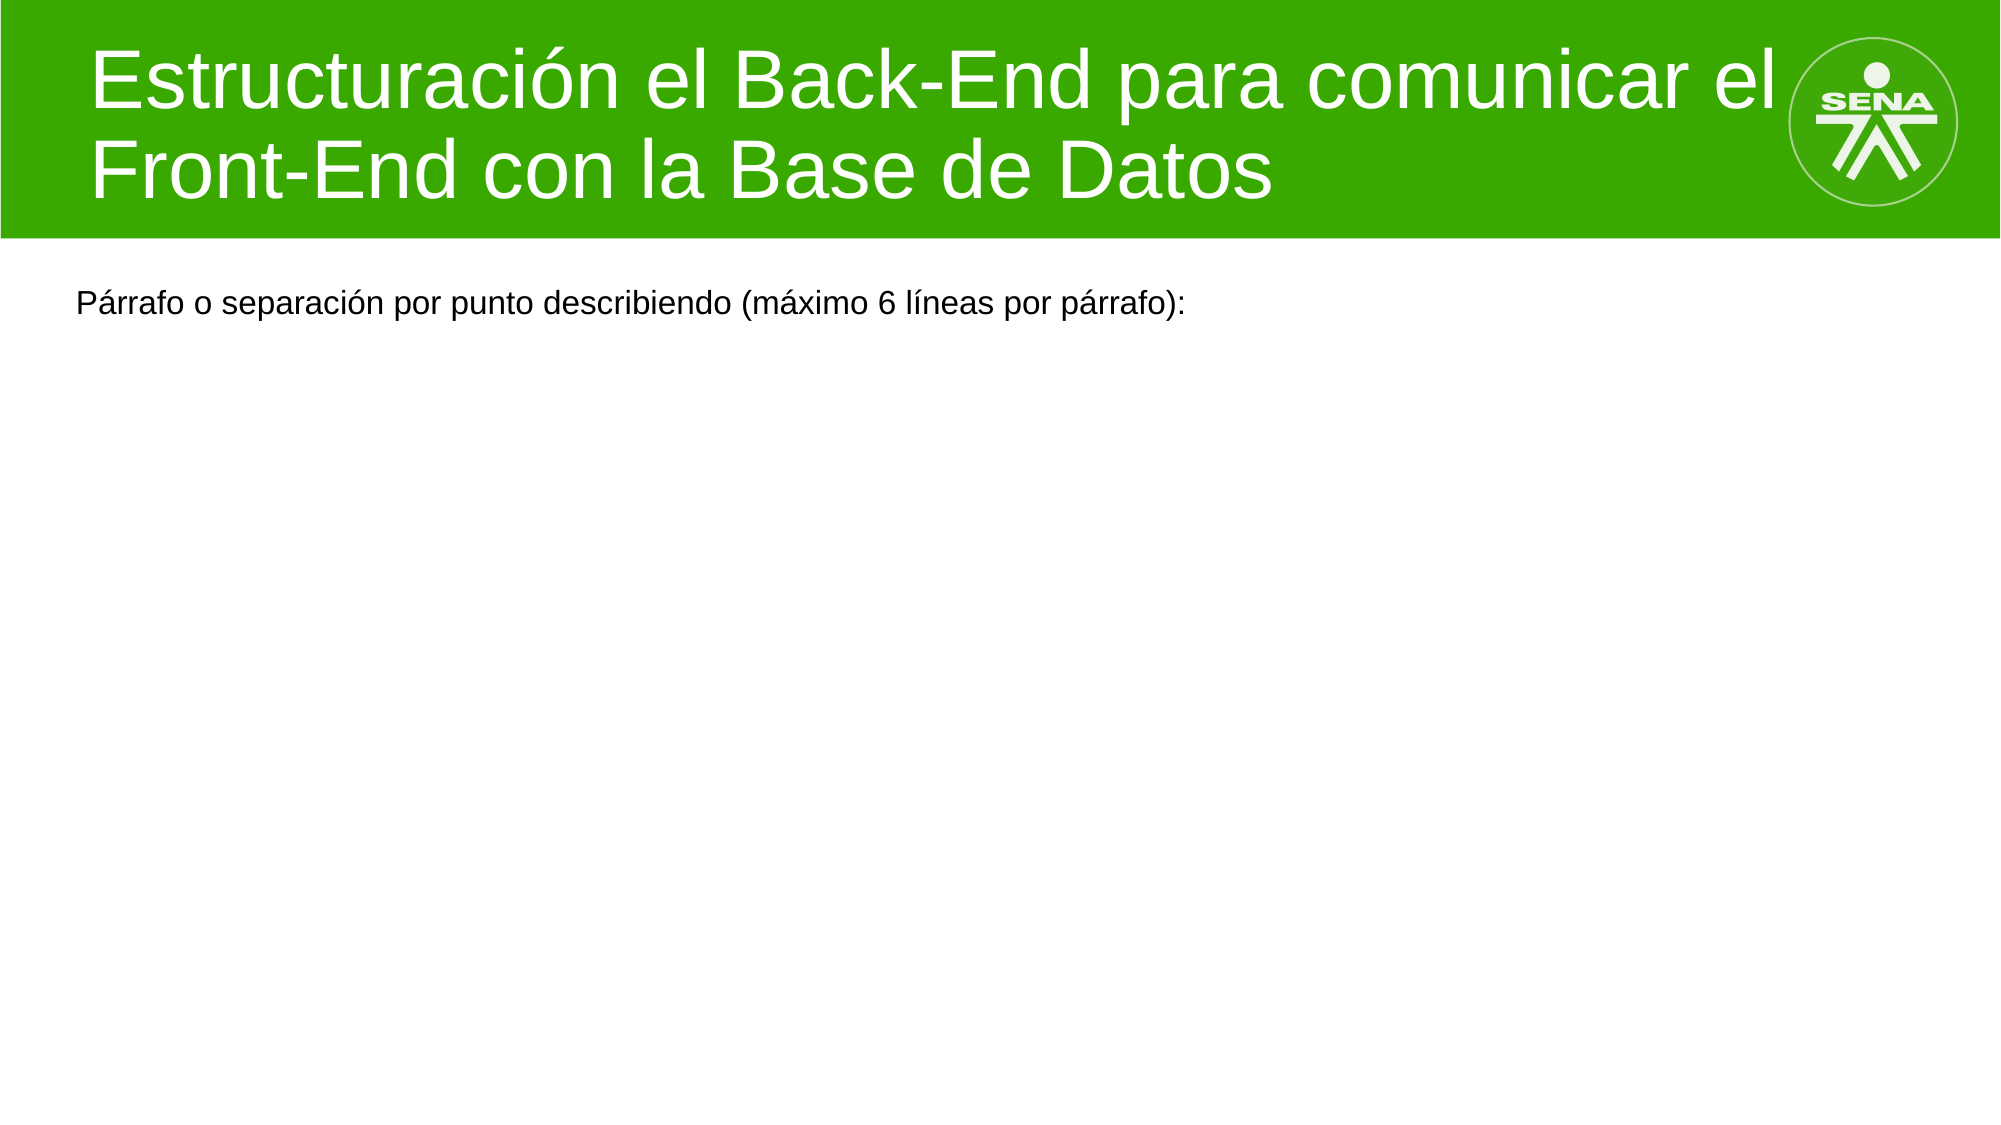

# Estructuración el Back-End para comunicar el Front-End con la Base de Datos

Párrafo o separación por punto describiendo (máximo 6 líneas por párrafo):